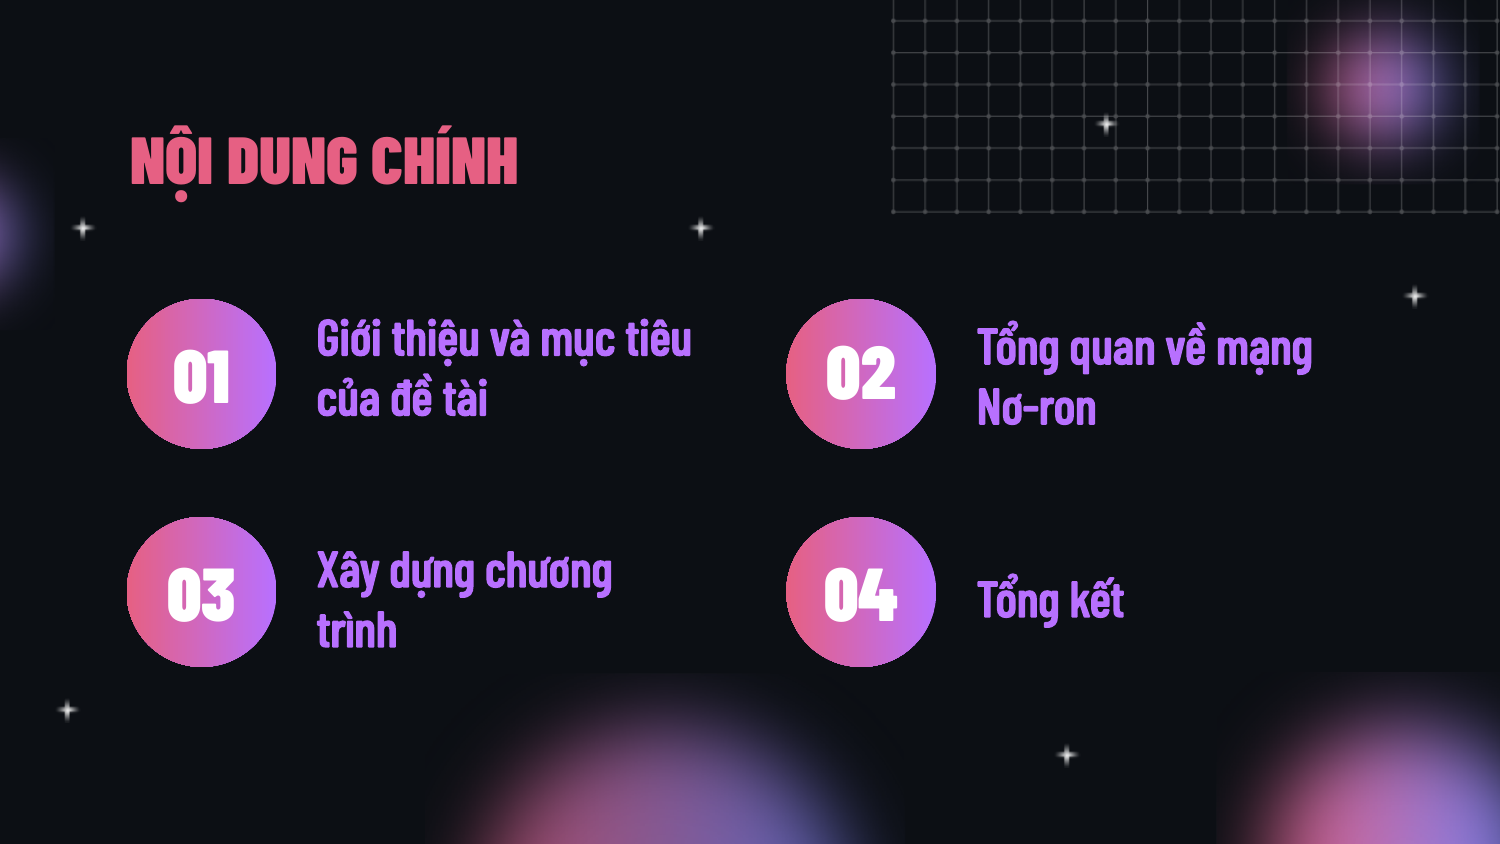

NỘI DUNG CHÍNH

# Giới thiệu và mục tiêu của đề tài
Tổng quan về mạng Nơ-ron
02
01

03
04
Xây dựng chương trình
Tổng kết